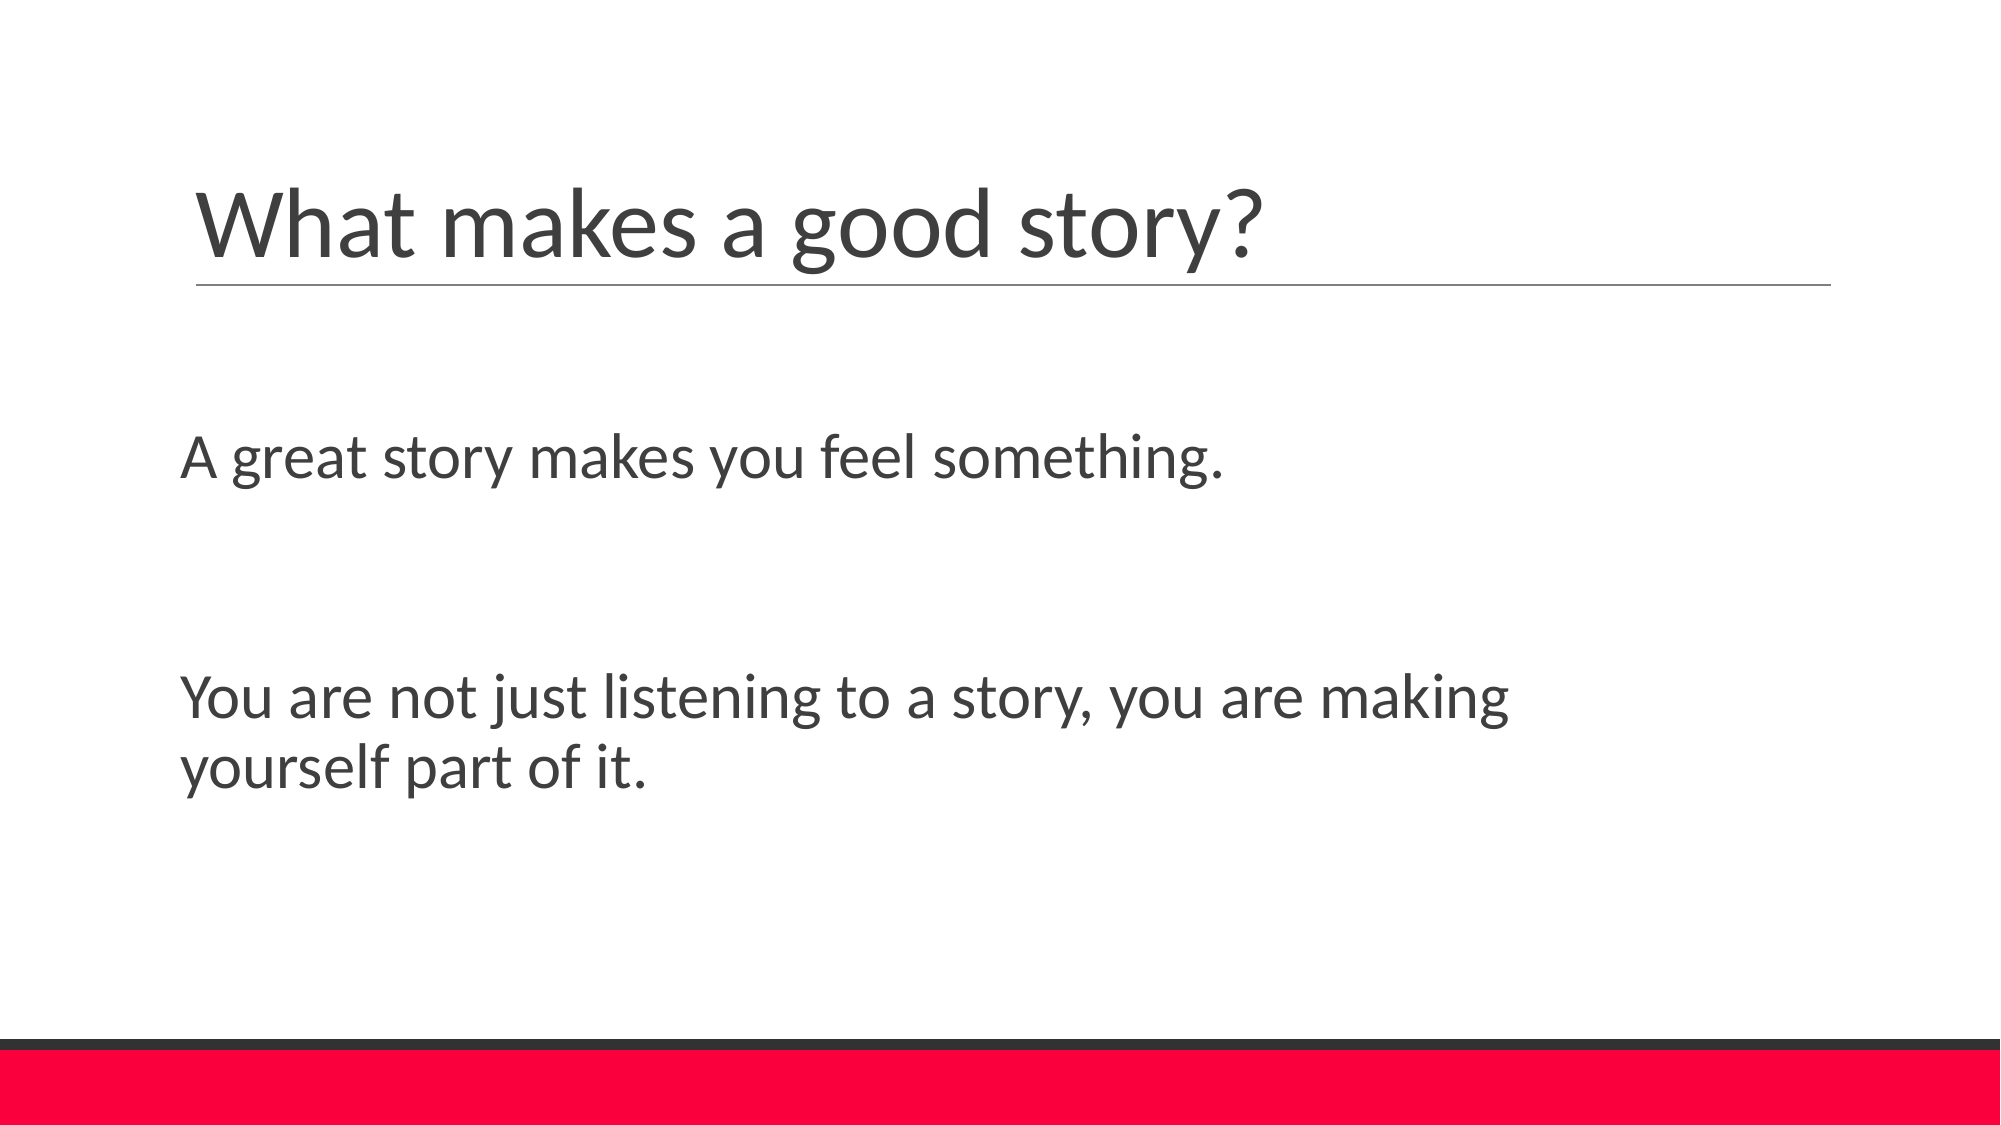

# What makes a good story?
A great story makes you feel something.
You are not just listening to a story, you are making yourself part of it.